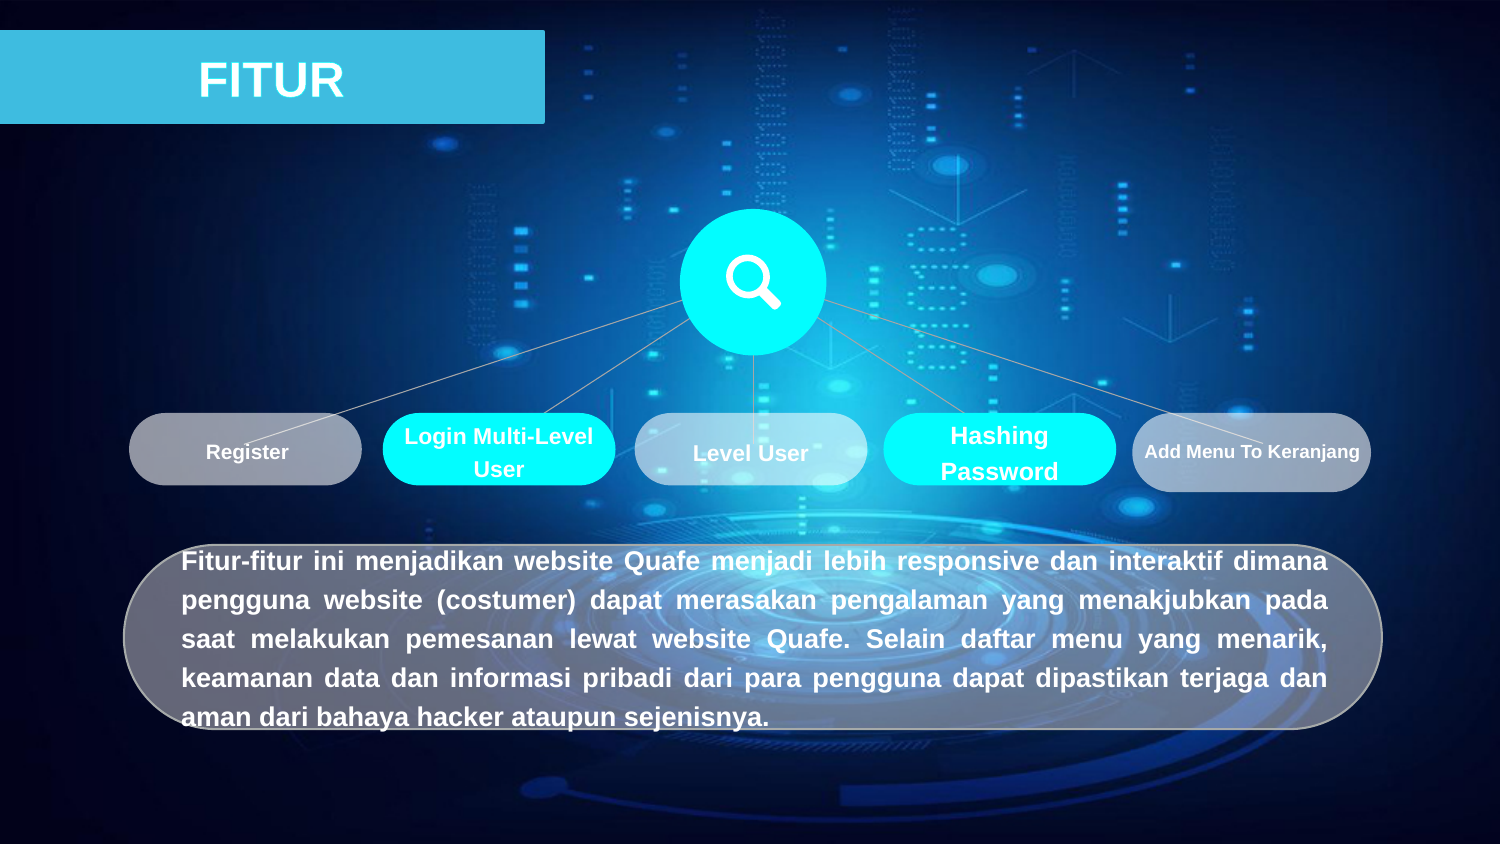

FITUR

Level User
Hashing Password

Add Menu To Keranjang
Register
Login Multi-Level User

Fitur-fitur ini menjadikan website Quafe menjadi lebih responsive dan interaktif dimana pengguna website (costumer) dapat merasakan pengalaman yang menakjubkan pada saat melakukan pemesanan lewat website Quafe. Selain daftar menu yang menarik, keamanan data dan informasi pribadi dari para pengguna dapat dipastikan terjaga dan aman dari bahaya hacker ataupun sejenisnya.